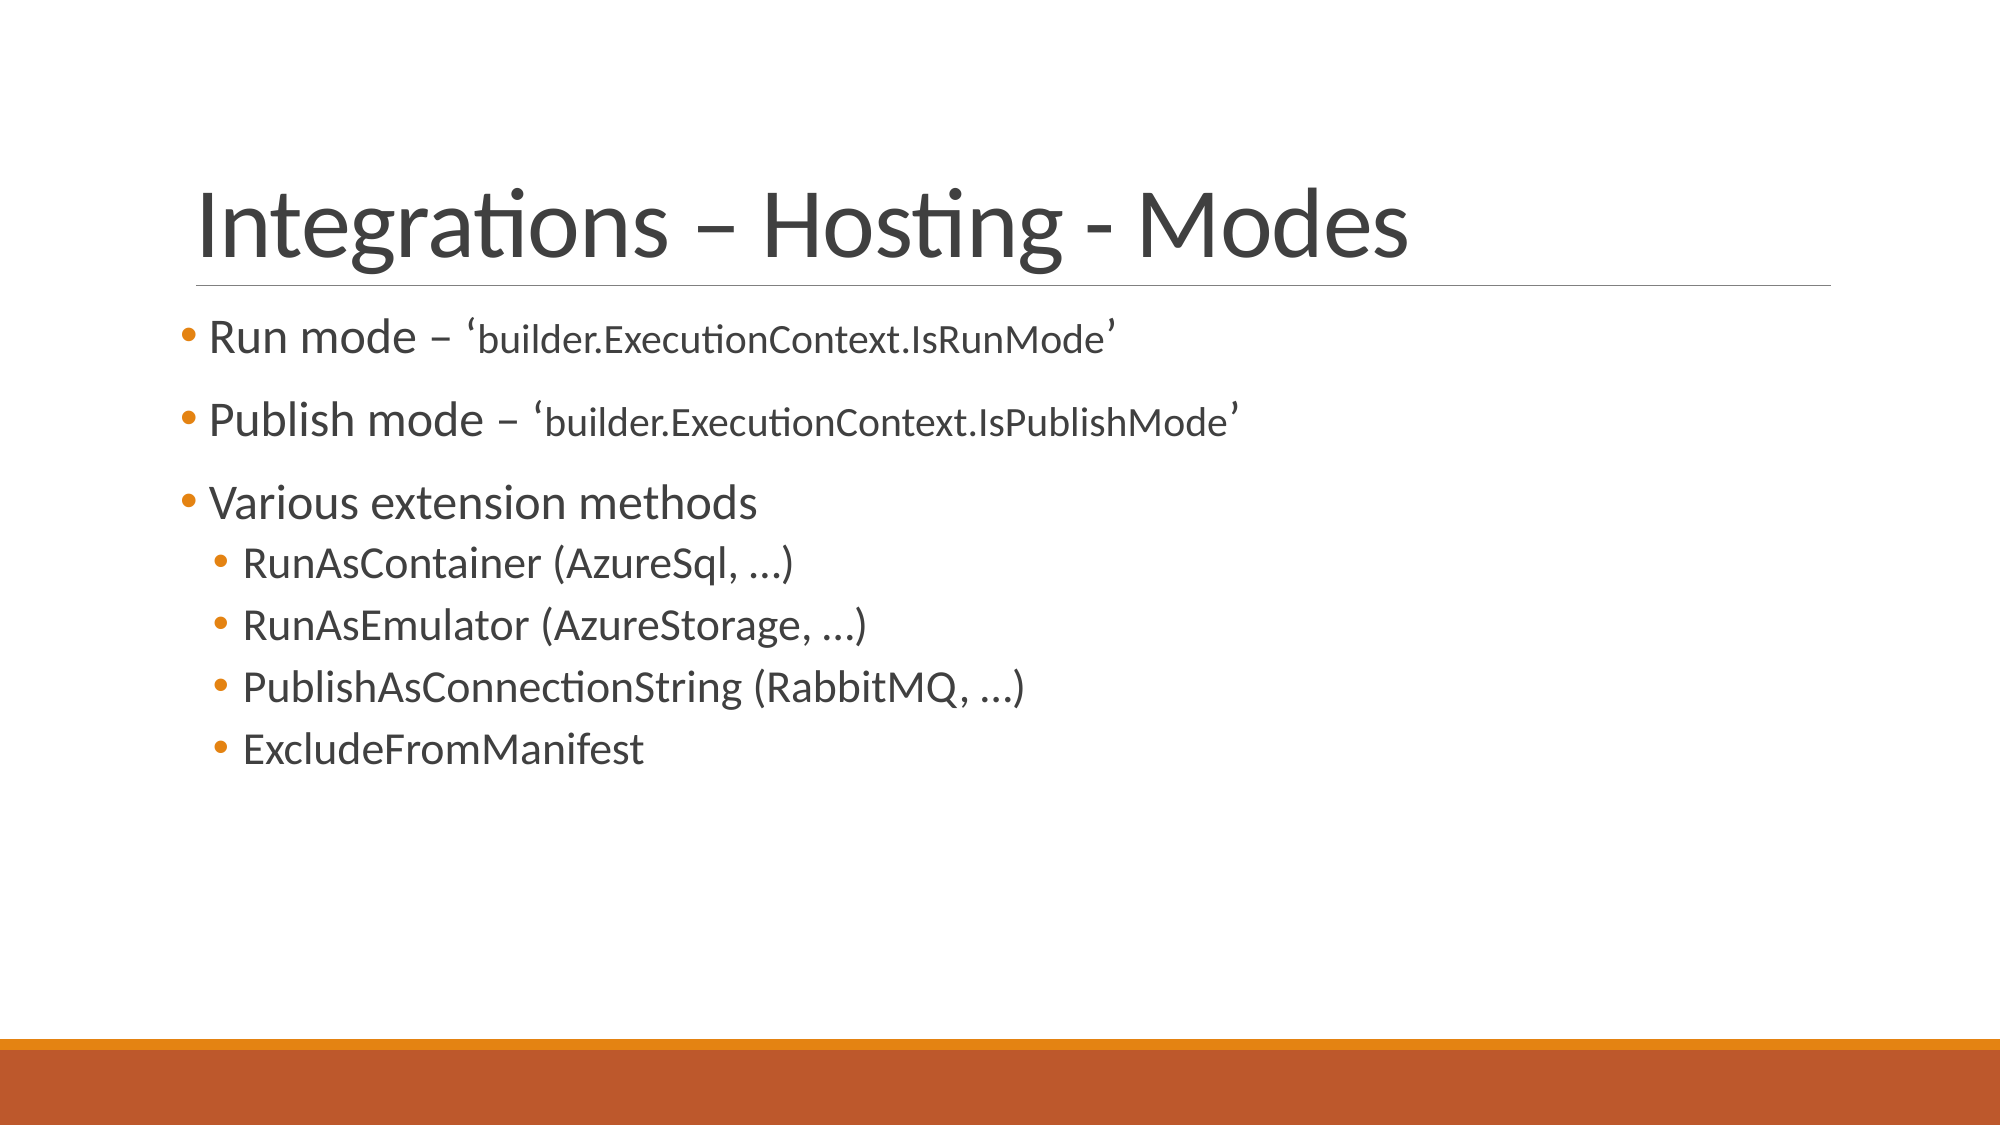

# Integrations – Hosting - Modes
 Run mode – ‘builder.ExecutionContext.IsRunMode’
 Publish mode – ‘builder.ExecutionContext.IsPublishMode’
 Various extension methods
RunAsContainer (AzureSql, …)
RunAsEmulator (AzureStorage, …)
PublishAsConnectionString (RabbitMQ, …)
ExcludeFromManifest